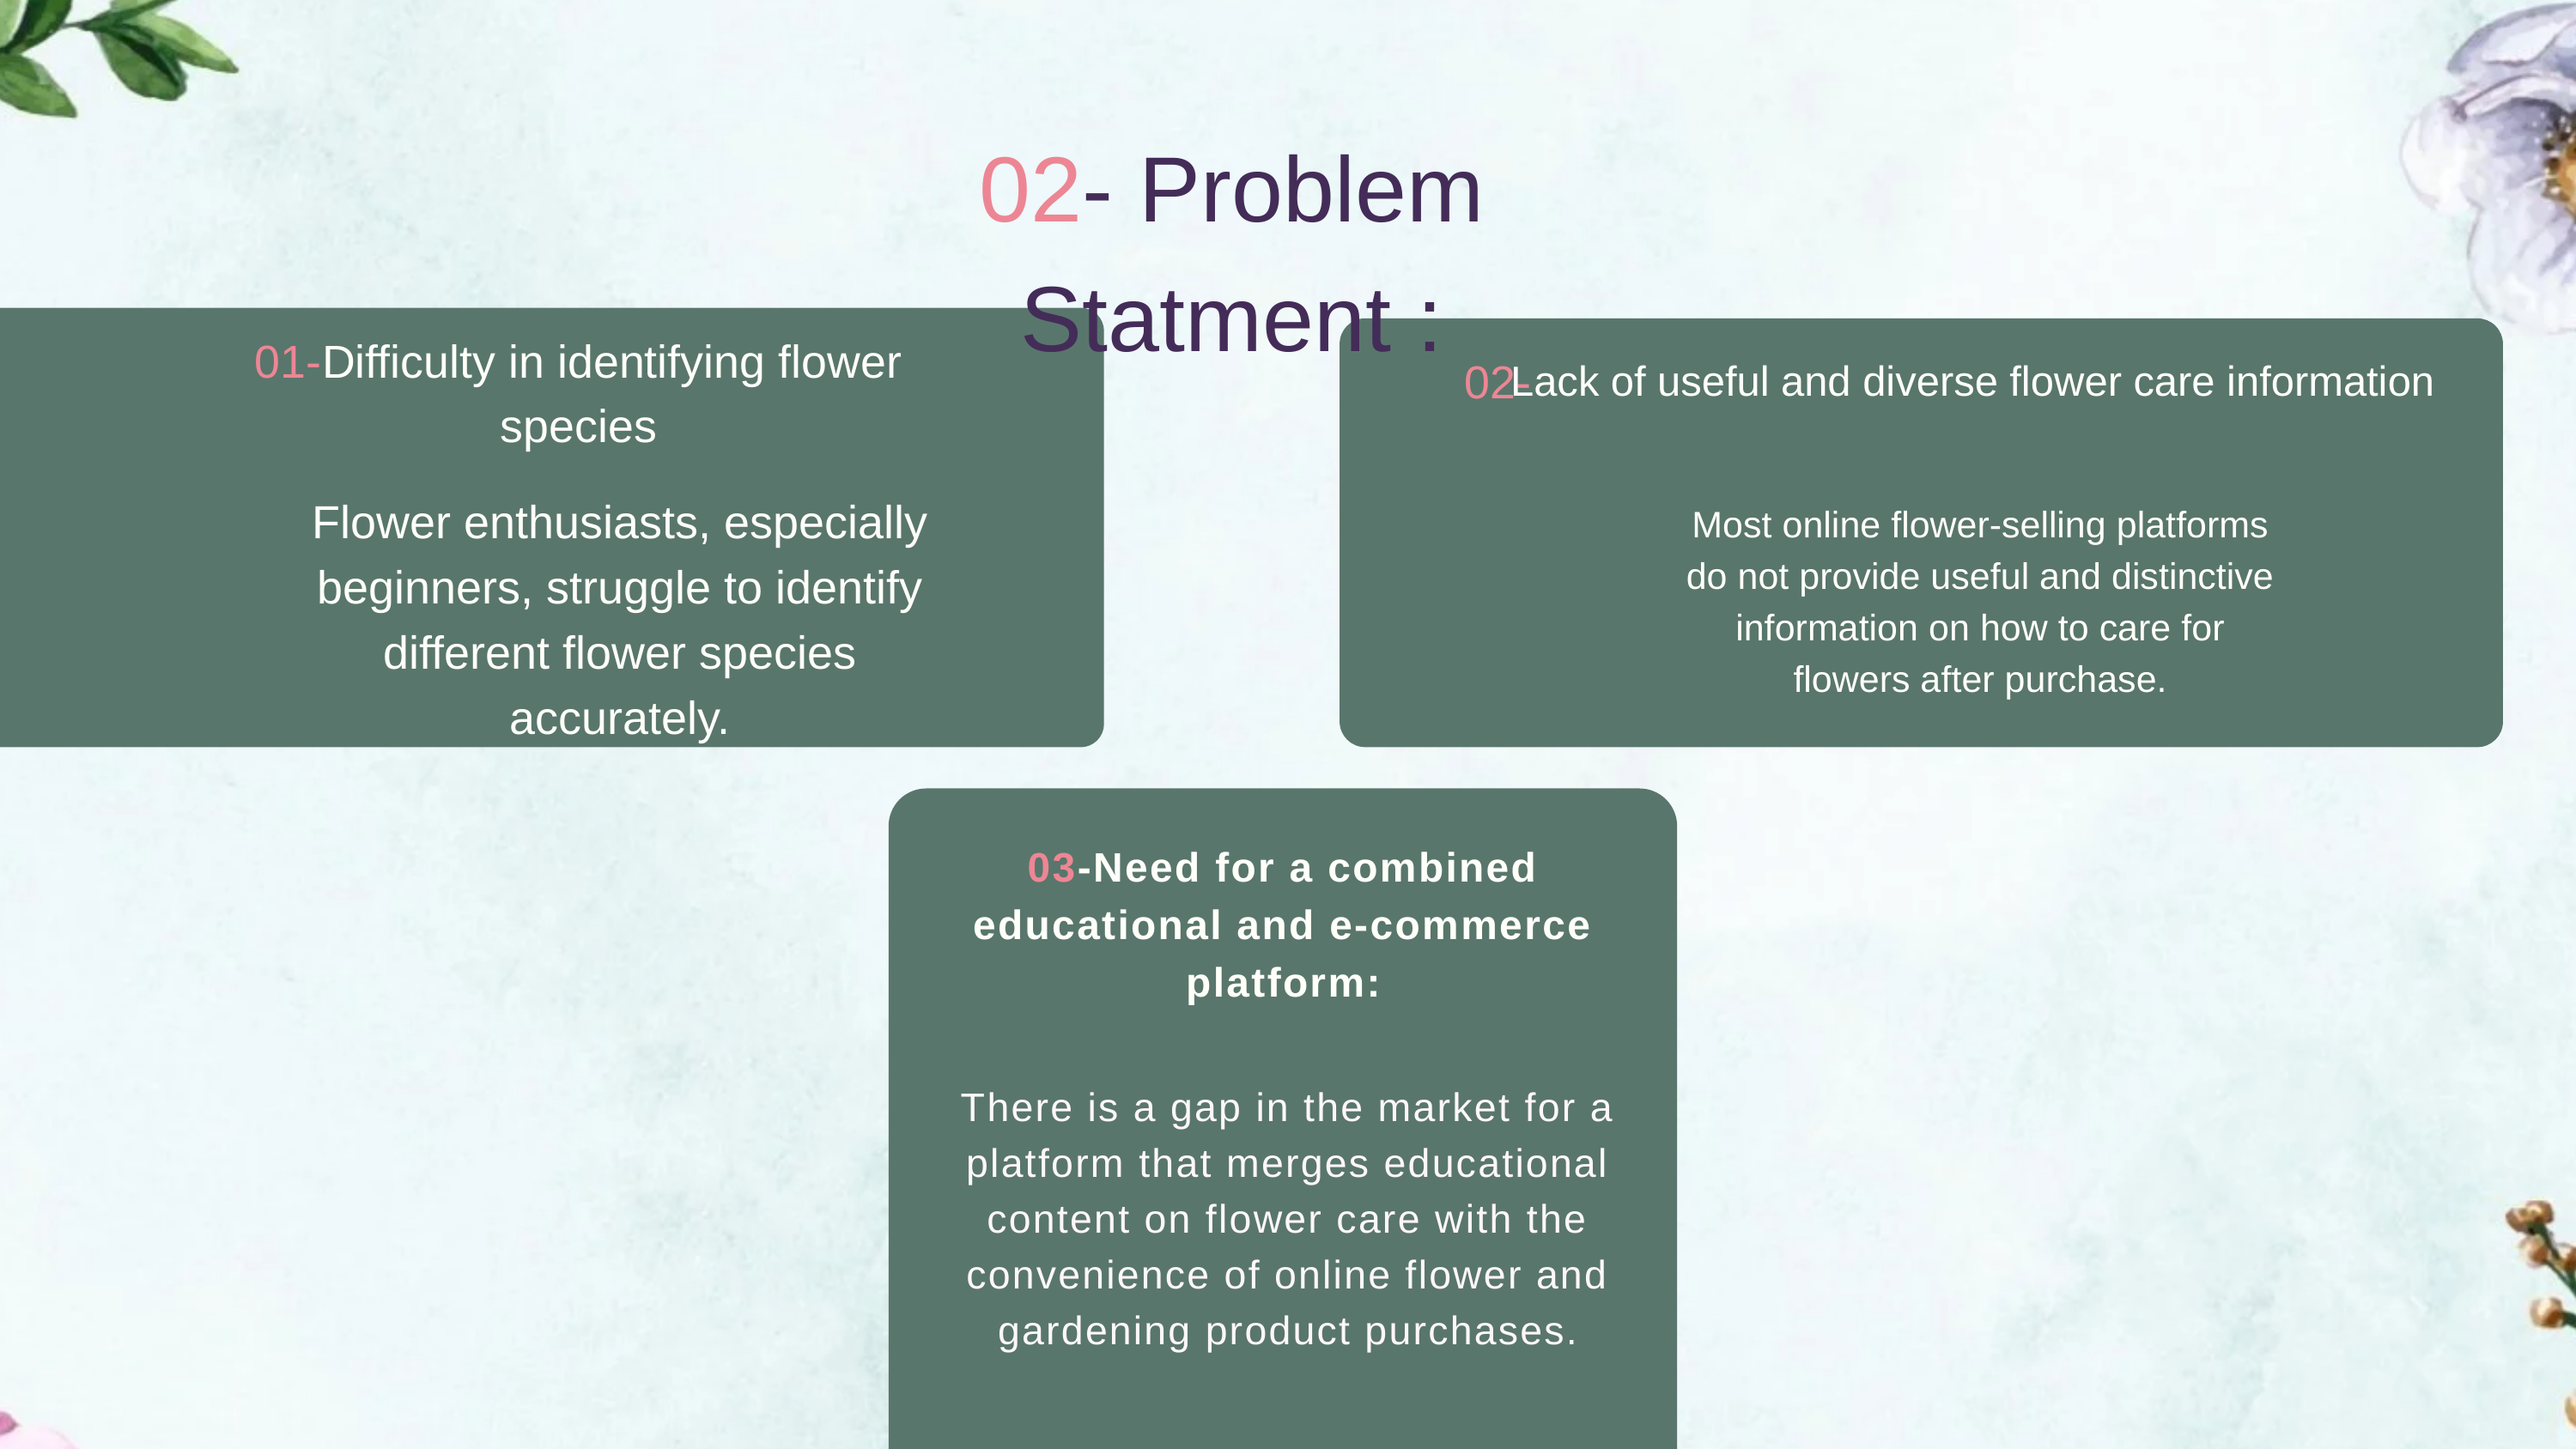

02- Problem Statment :

01-Difficulty in identifying flower species
02-
Lack of useful and diverse flower care information
Flower enthusiasts, especially beginners, struggle to identify different flower species accurately.
Most online flower-selling platforms do not provide useful and distinctive information on how to care for flowers after purchase.

03-Need for a combined educational and e-commerce platform:

There is a gap in the market for a platform that merges educational content on flower care with the convenience of online flower and gardening product purchases.